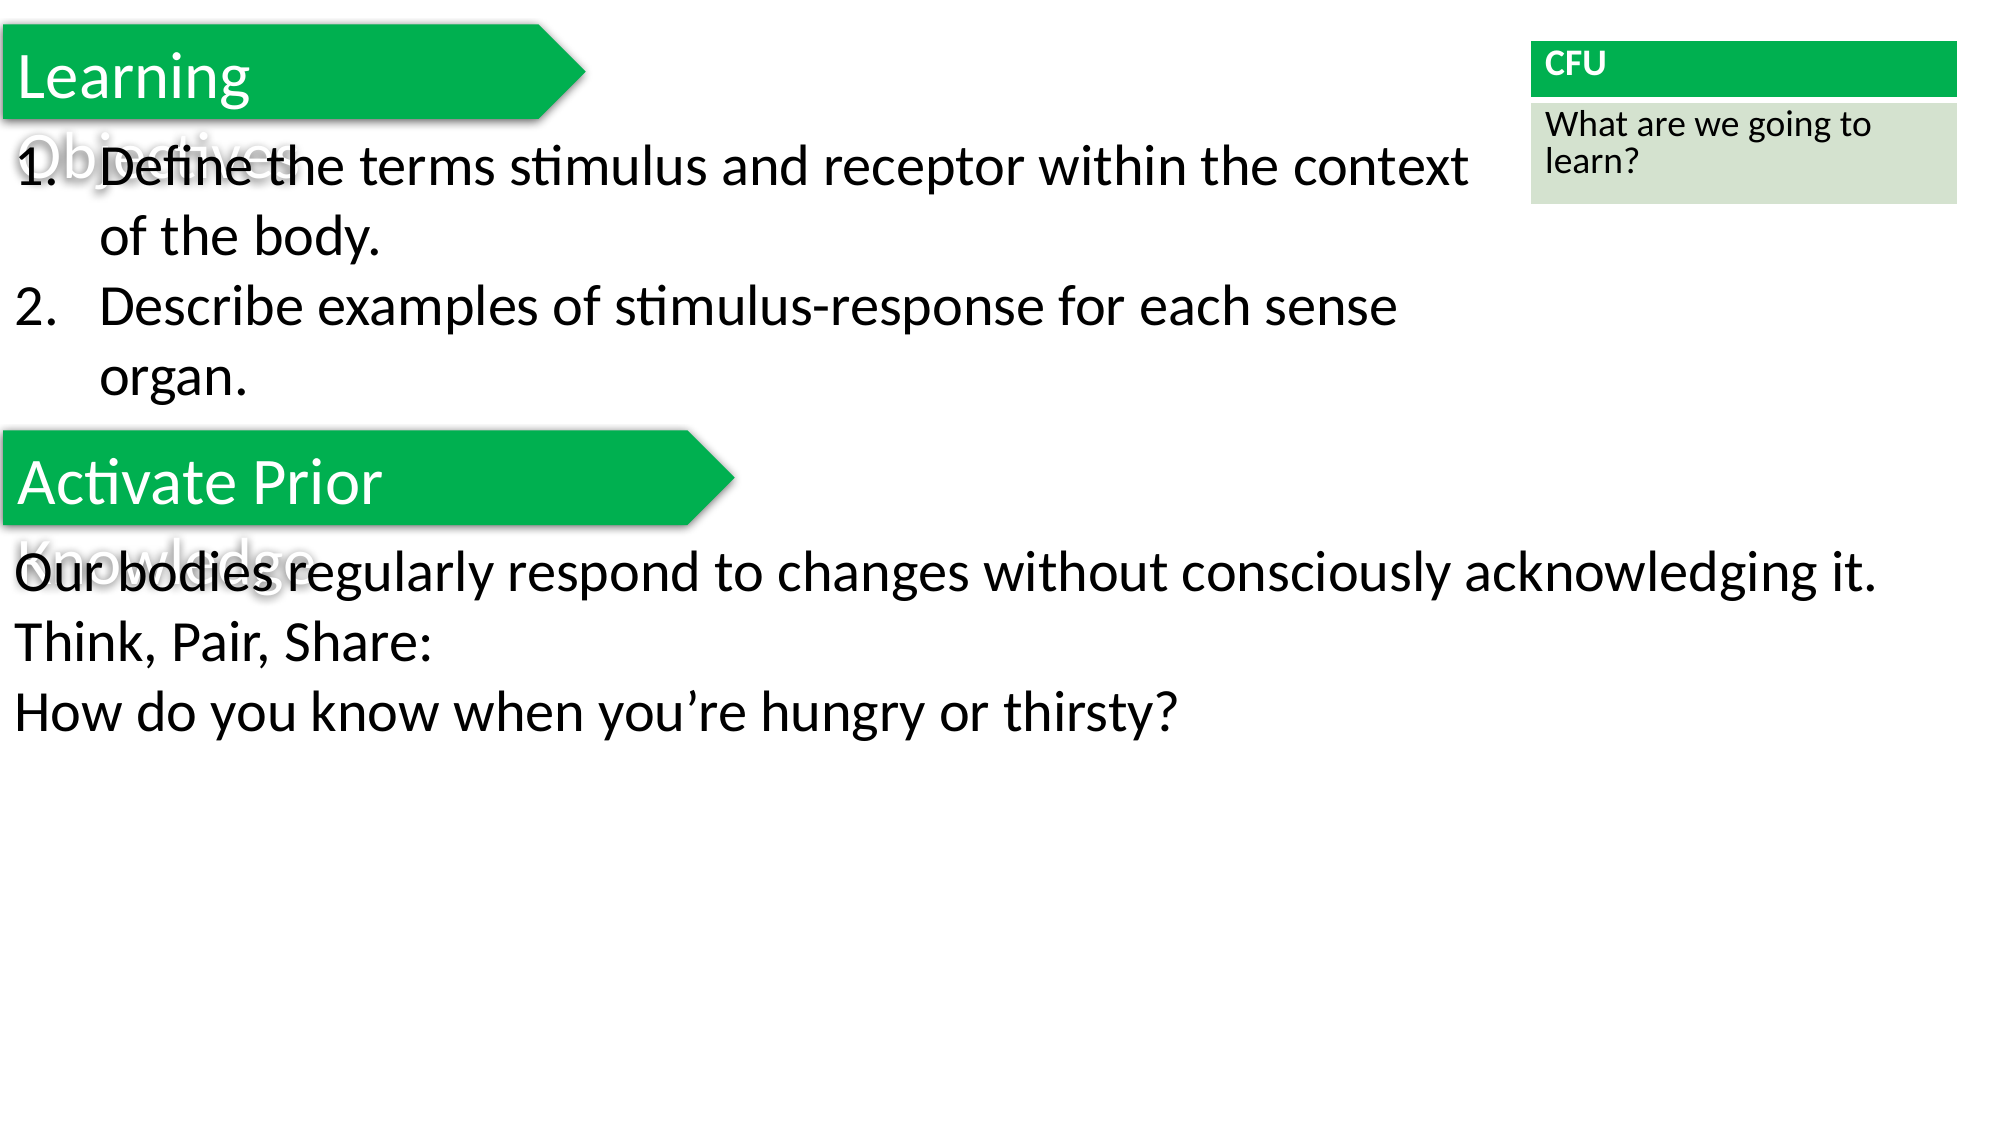

Learning Objectives
| CFU |
| --- |
| What are we going to learn? |
Define the terms stimulus and receptor within the context of the body.
Describe examples of stimulus-response for each sense organ.
Activate Prior Knowledge
Our bodies regularly respond to changes without consciously acknowledging it.
Think, Pair, Share:
How do you know when you’re hungry or thirsty?